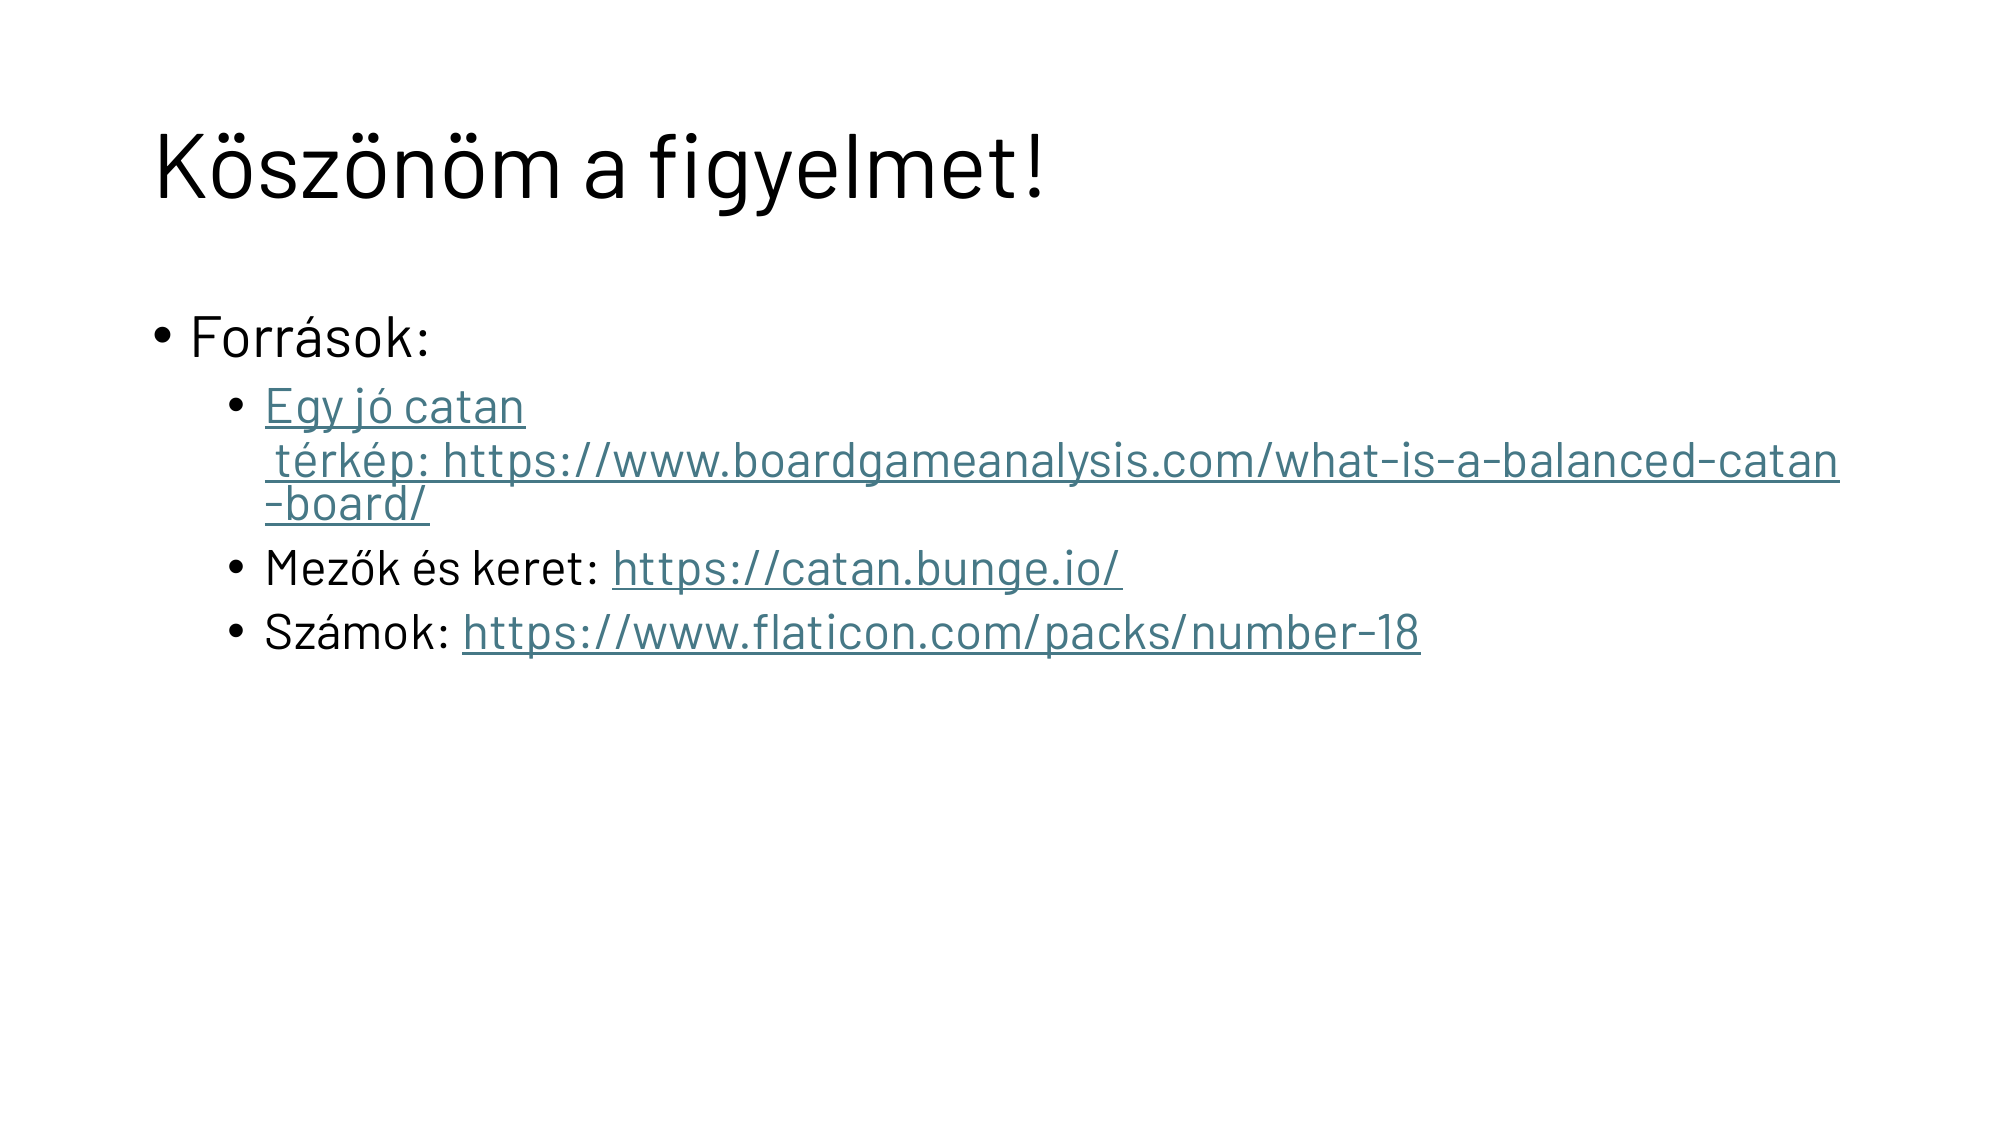

# Köszönöm a figyelmet!
Források:
Egy jó catan térkép: https://www.boardgameanalysis.com/what-is-a-balanced-catan-board/
Mezők és keret: https://catan.bunge.io/
Számok: https://www.flaticon.com/packs/number-18